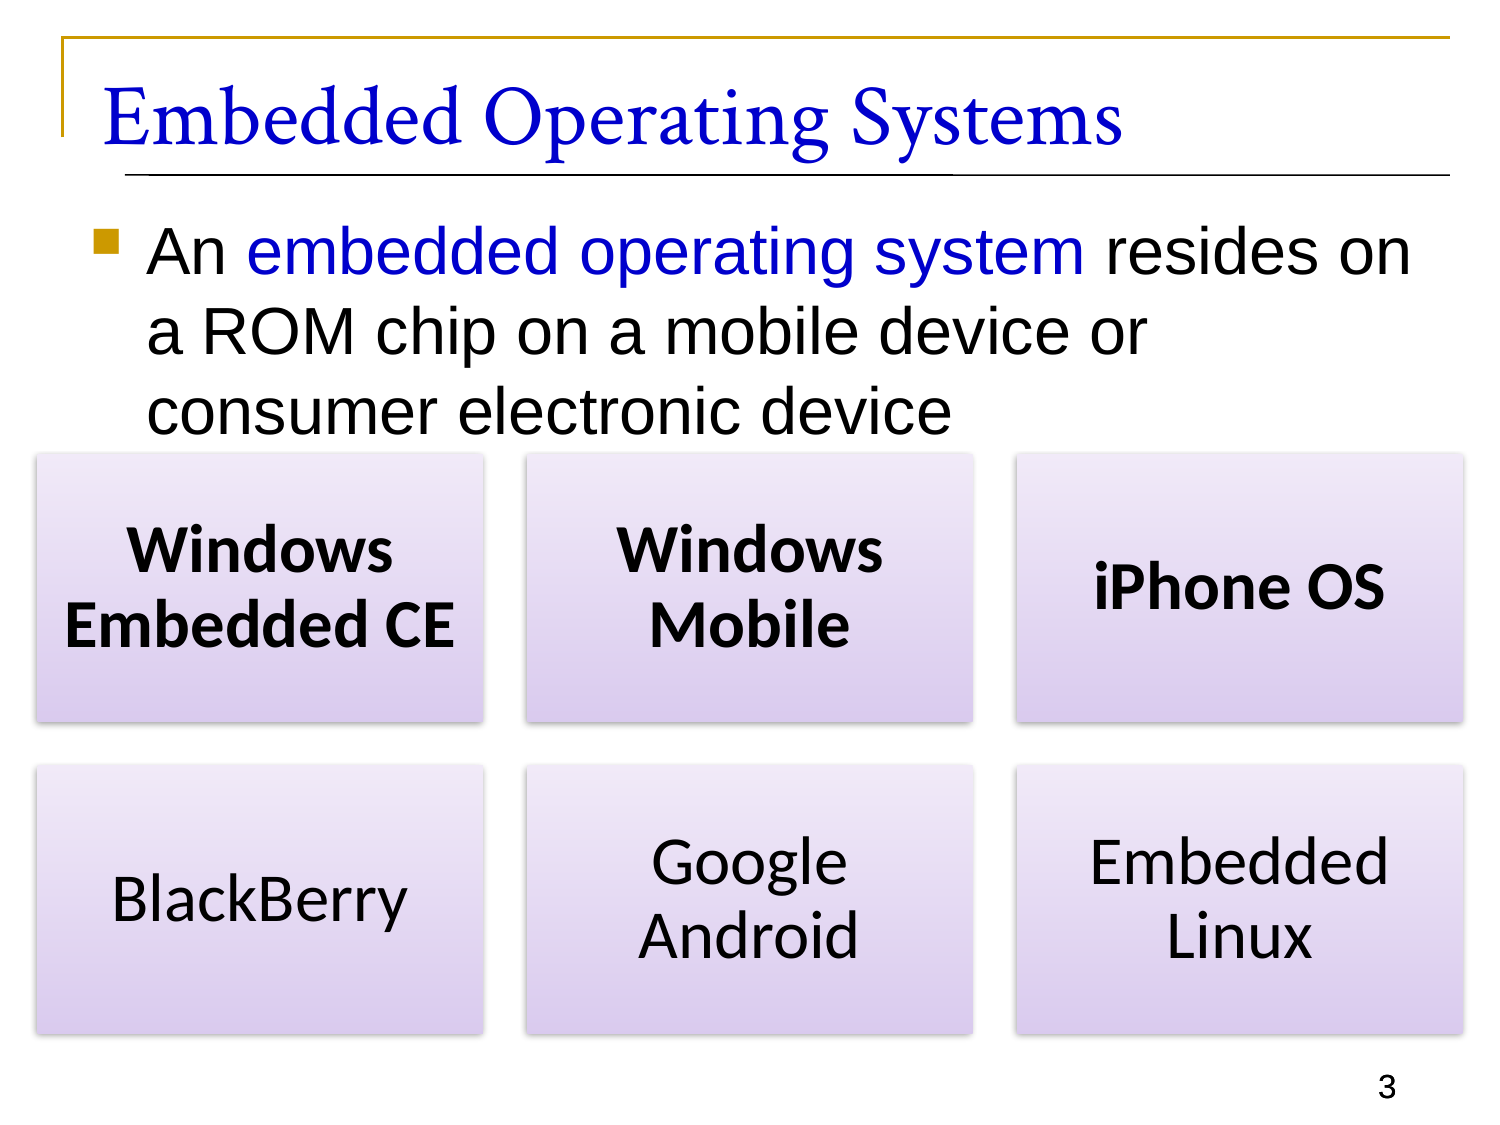

# Embedded Operating Systems
An embedded operating system resides on a ROM chip on a mobile device or consumer electronic device
Windows Embedded CE
Windows Mobile
iPhone OS
BlackBerry
Google Android
Embedded Linux
3